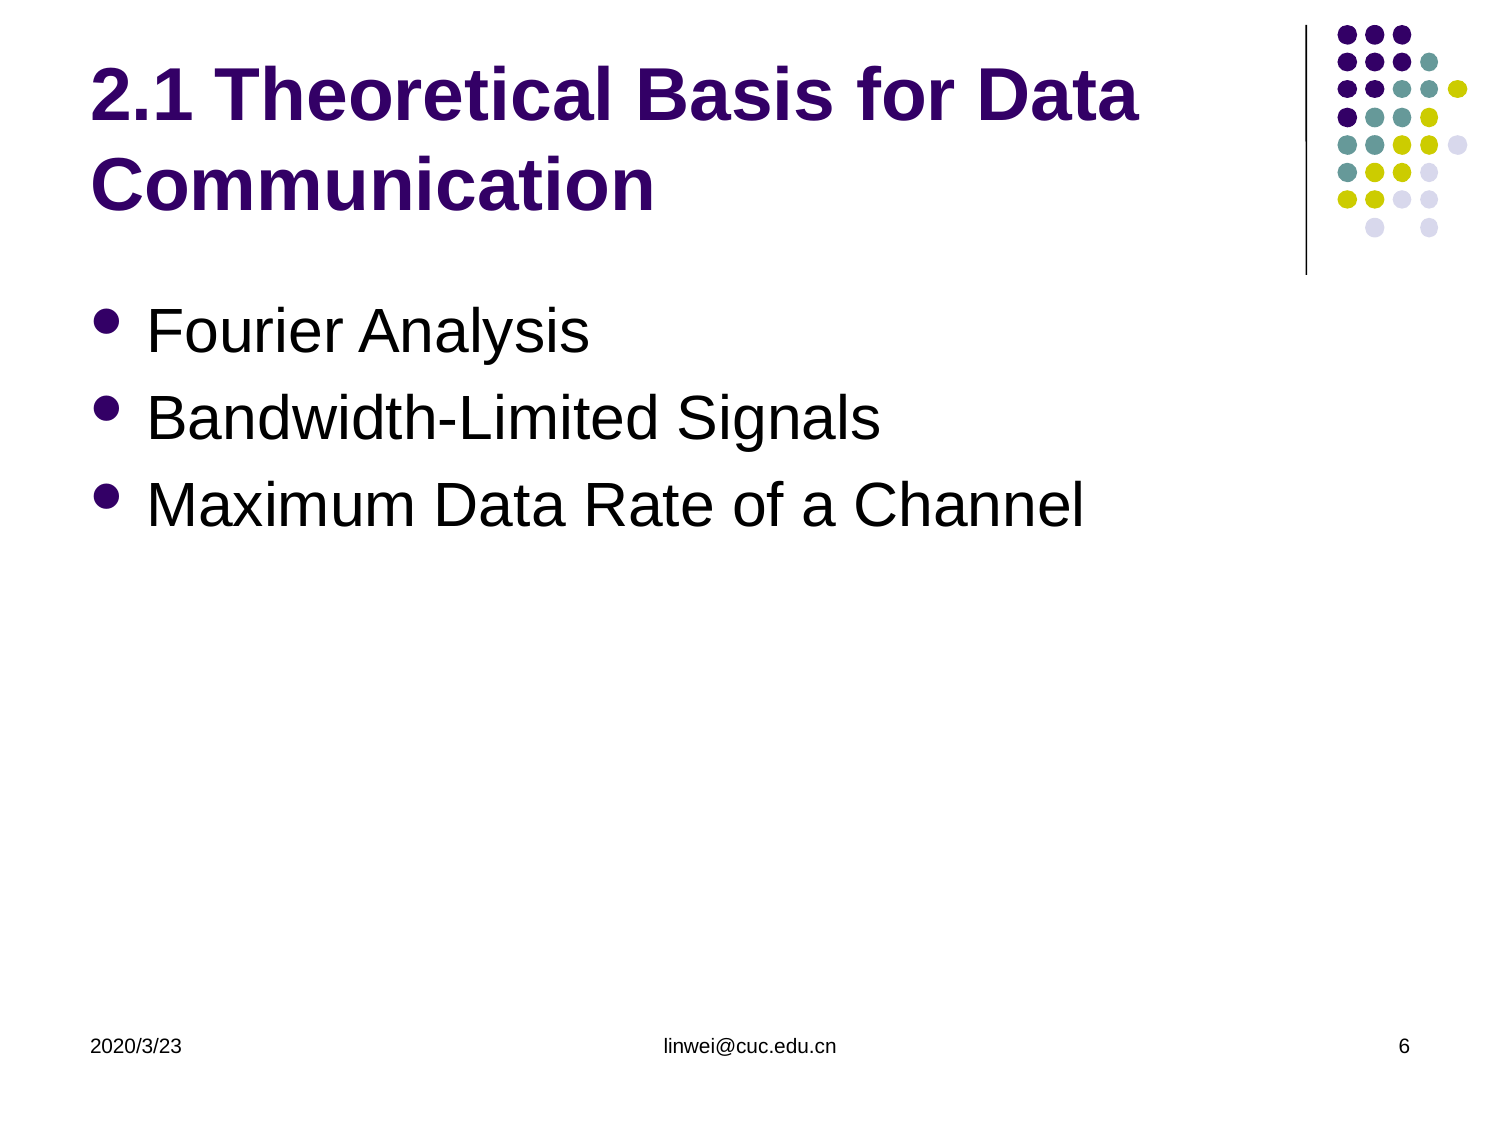

# 2.1 Theoretical Basis for Data Communication
Fourier Analysis
Bandwidth-Limited Signals
Maximum Data Rate of a Channel
2020/3/23
linwei@cuc.edu.cn
6